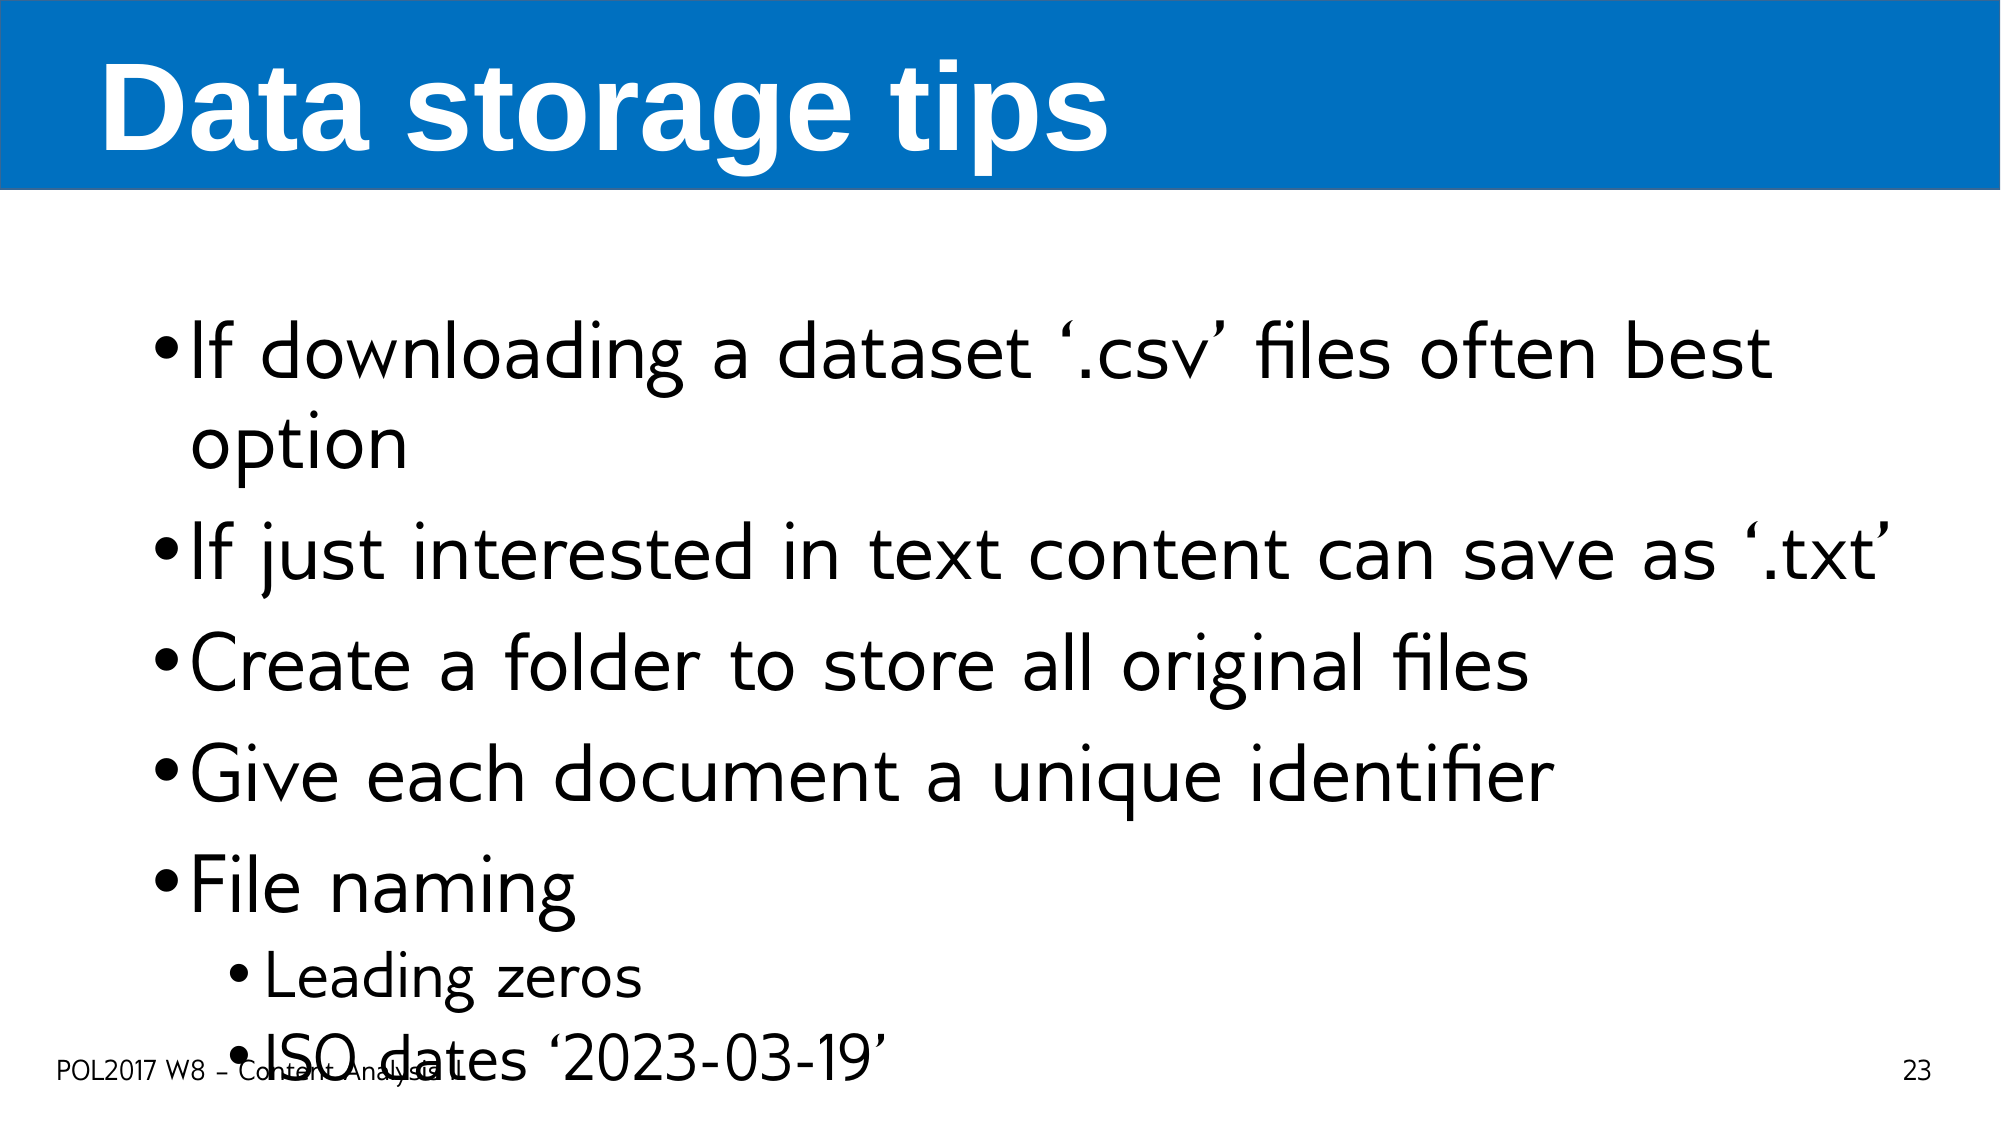

# Data storage tips
If downloading a dataset ‘.csv’ files often best option
If just interested in text content can save as ‘.txt’
Create a folder to store all original files
Give each document a unique identifier
File naming
Leading zeros
ISO dates ‘2023-03-19’

POL2017 W8 – Content Analysis II
23